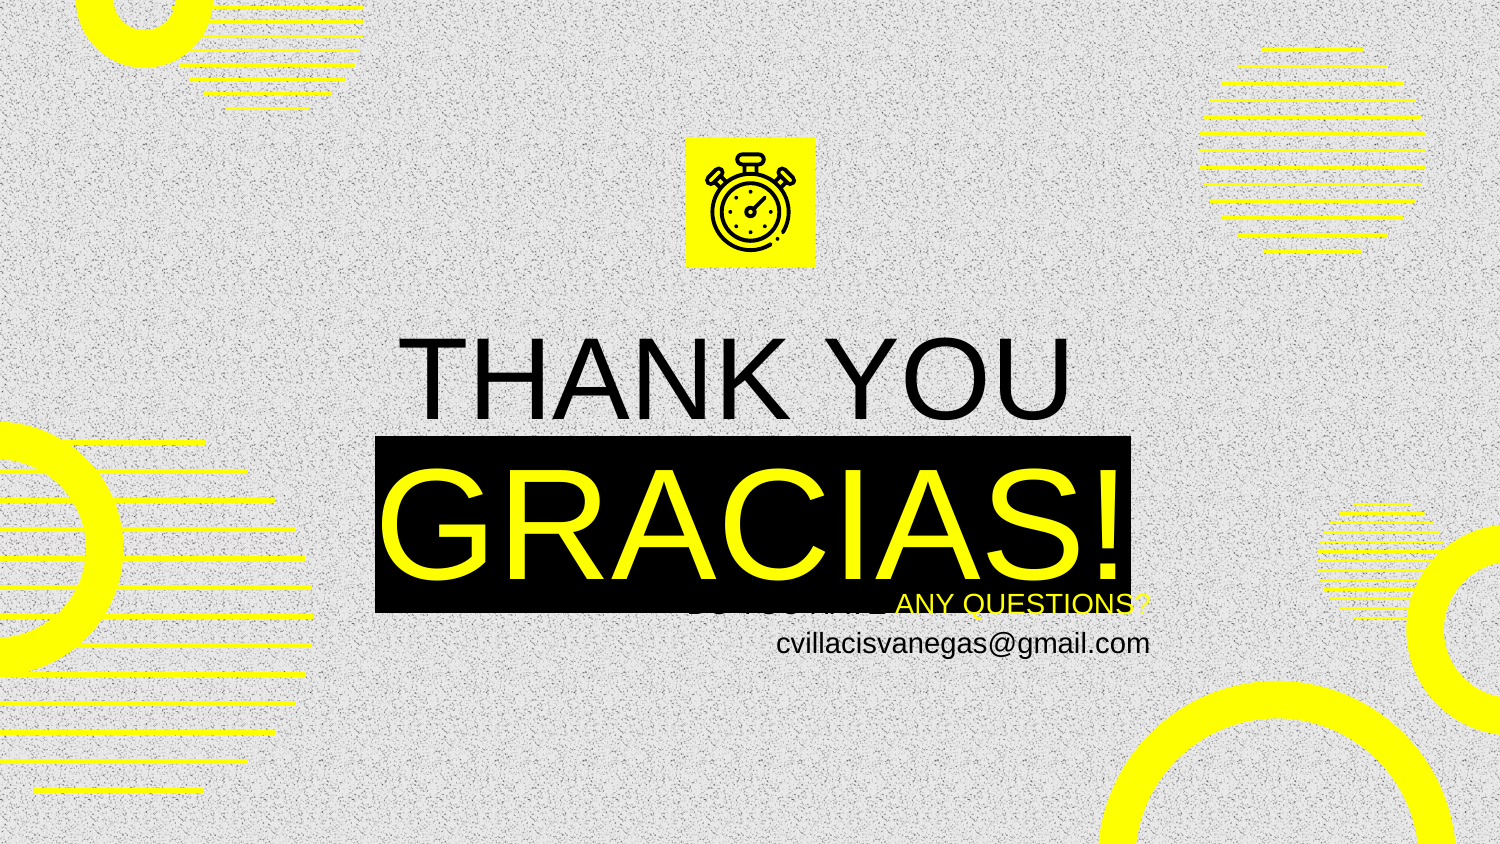

# THANK YOU
GRACIAS!
DO YOU HAVE ANY QUESTIONS?
cvillacisvanegas@gmail.com